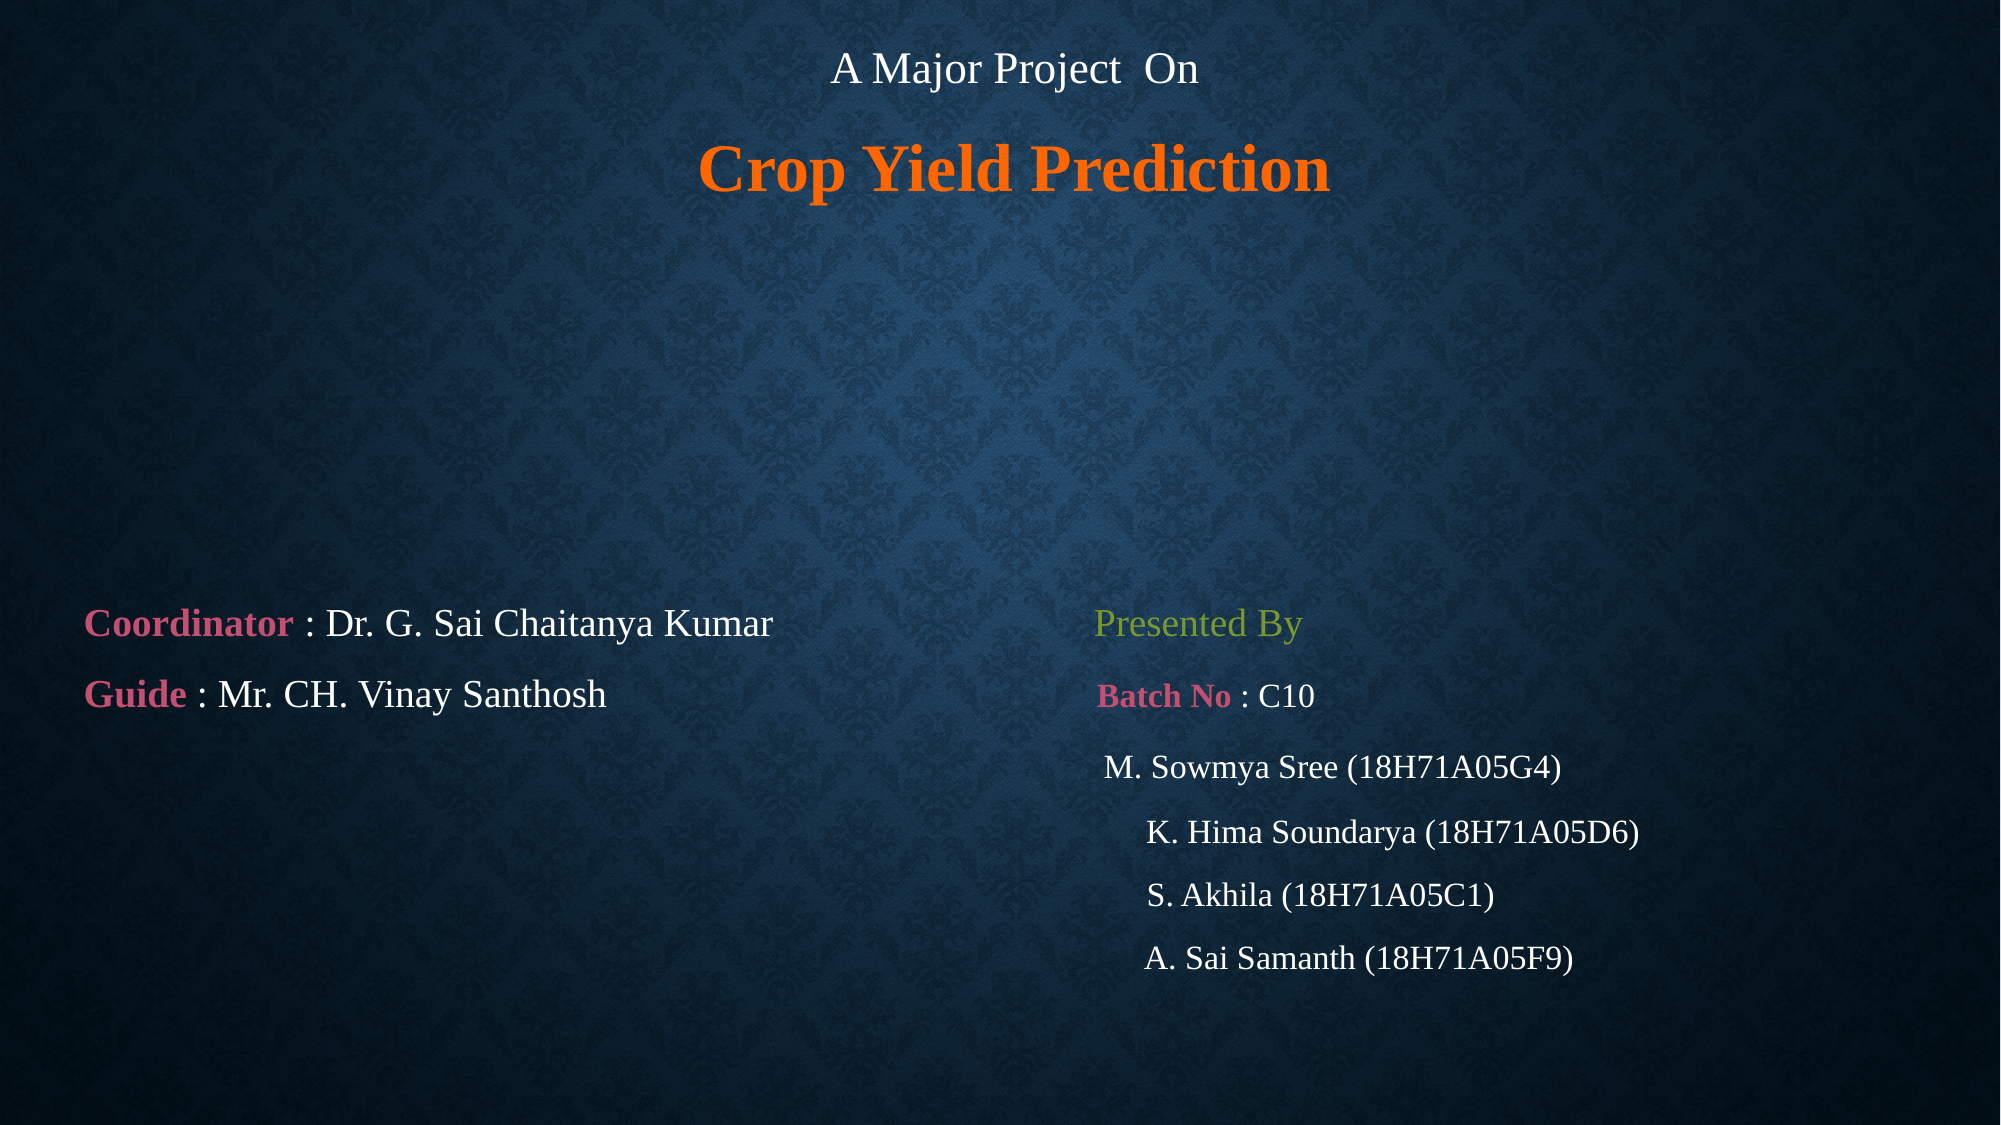

A Major Project  On
Crop Yield Prediction

Coordinator : Dr. G. Sai Chaitanya Kumar                                Presented By
Guide : Mr. CH. Vinay Santhosh                                                 Batch No : C10
                                                                                                      M. Sowmya Sree (18H71A05G4)
                                                                                         K. Hima Soundarya (18H71A05D6)
                                                                        S. Akhila (18H71A05C1)
                                                                                 A. Sai Samanth (18H71A05F9)